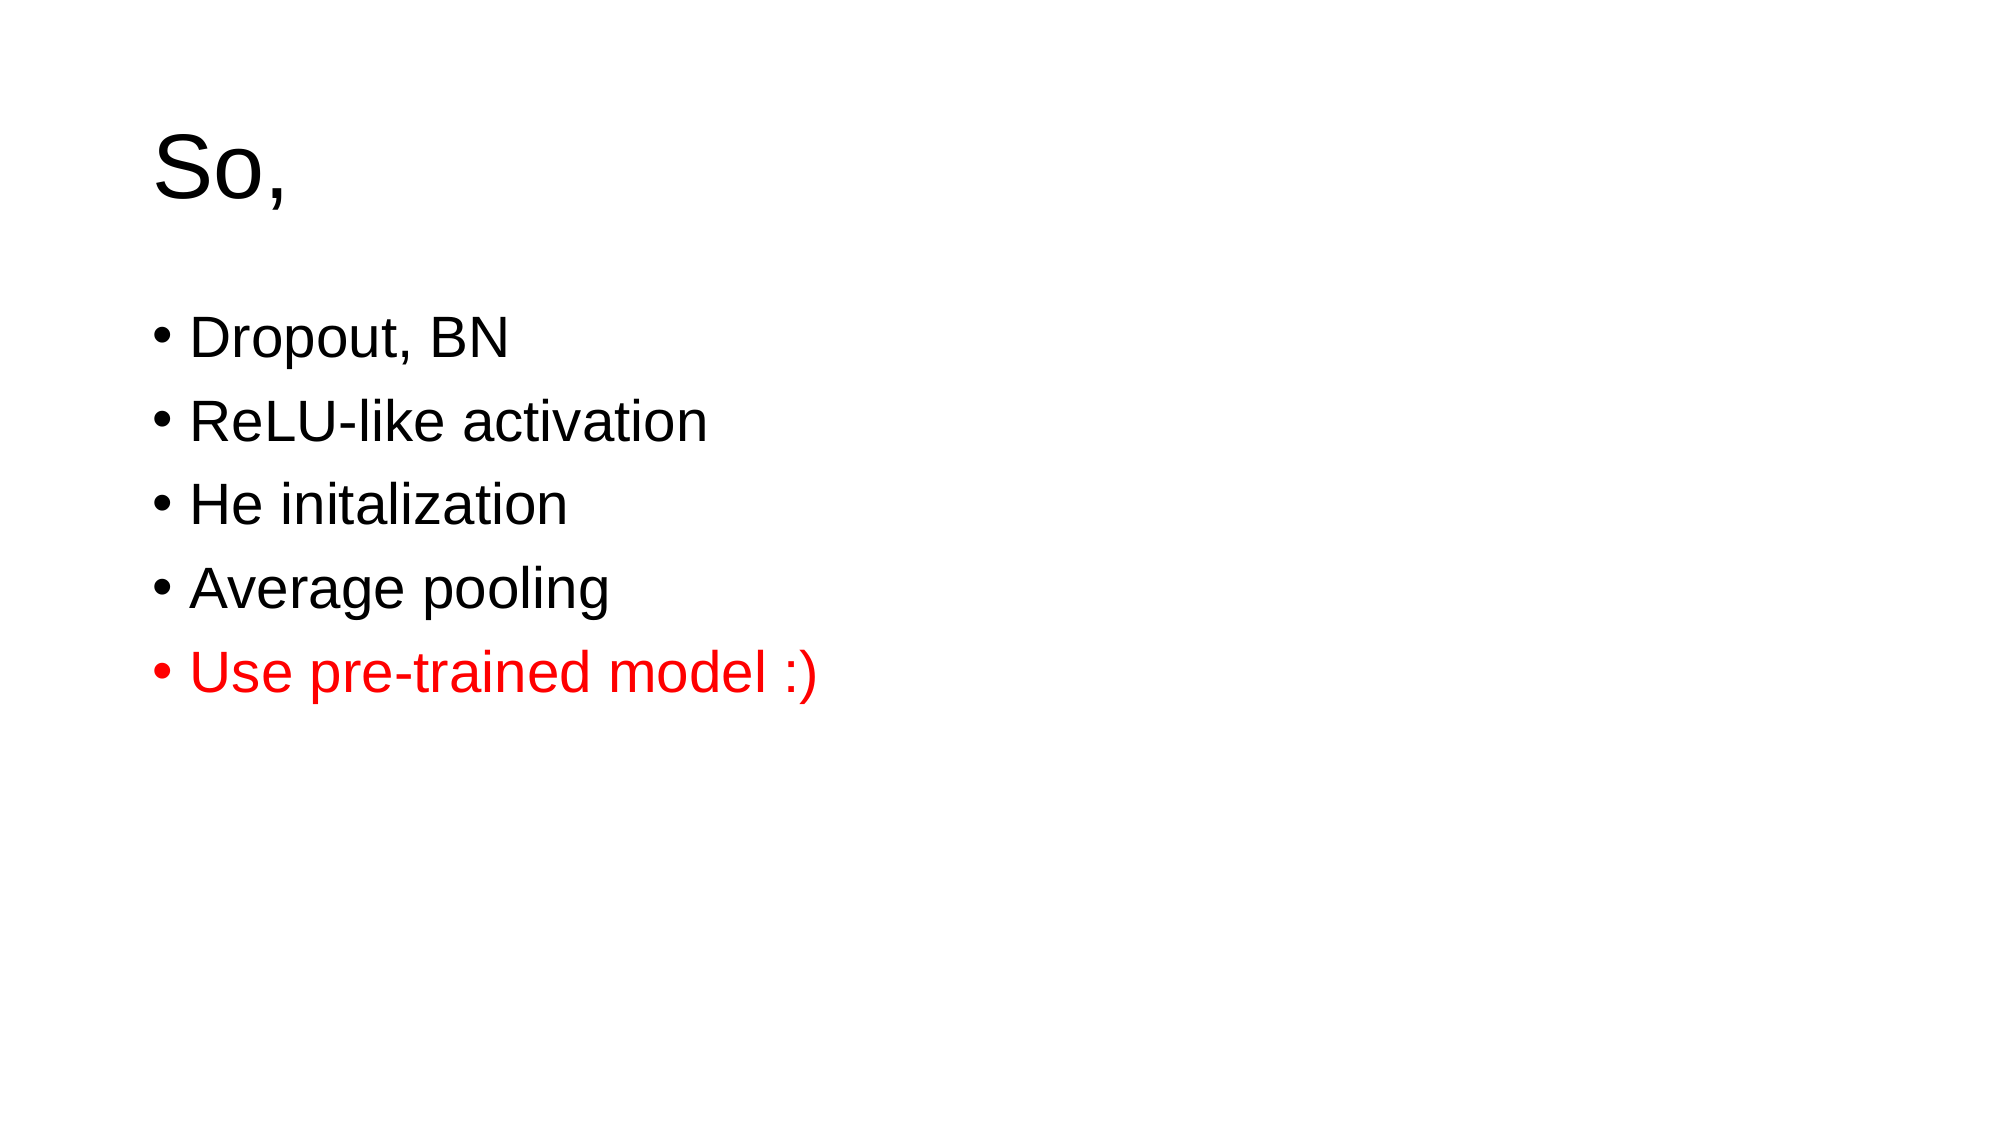

# So,
Dropout, BN
ReLU-like activation
He initalization
Average pooling
Use pre-trained model :)